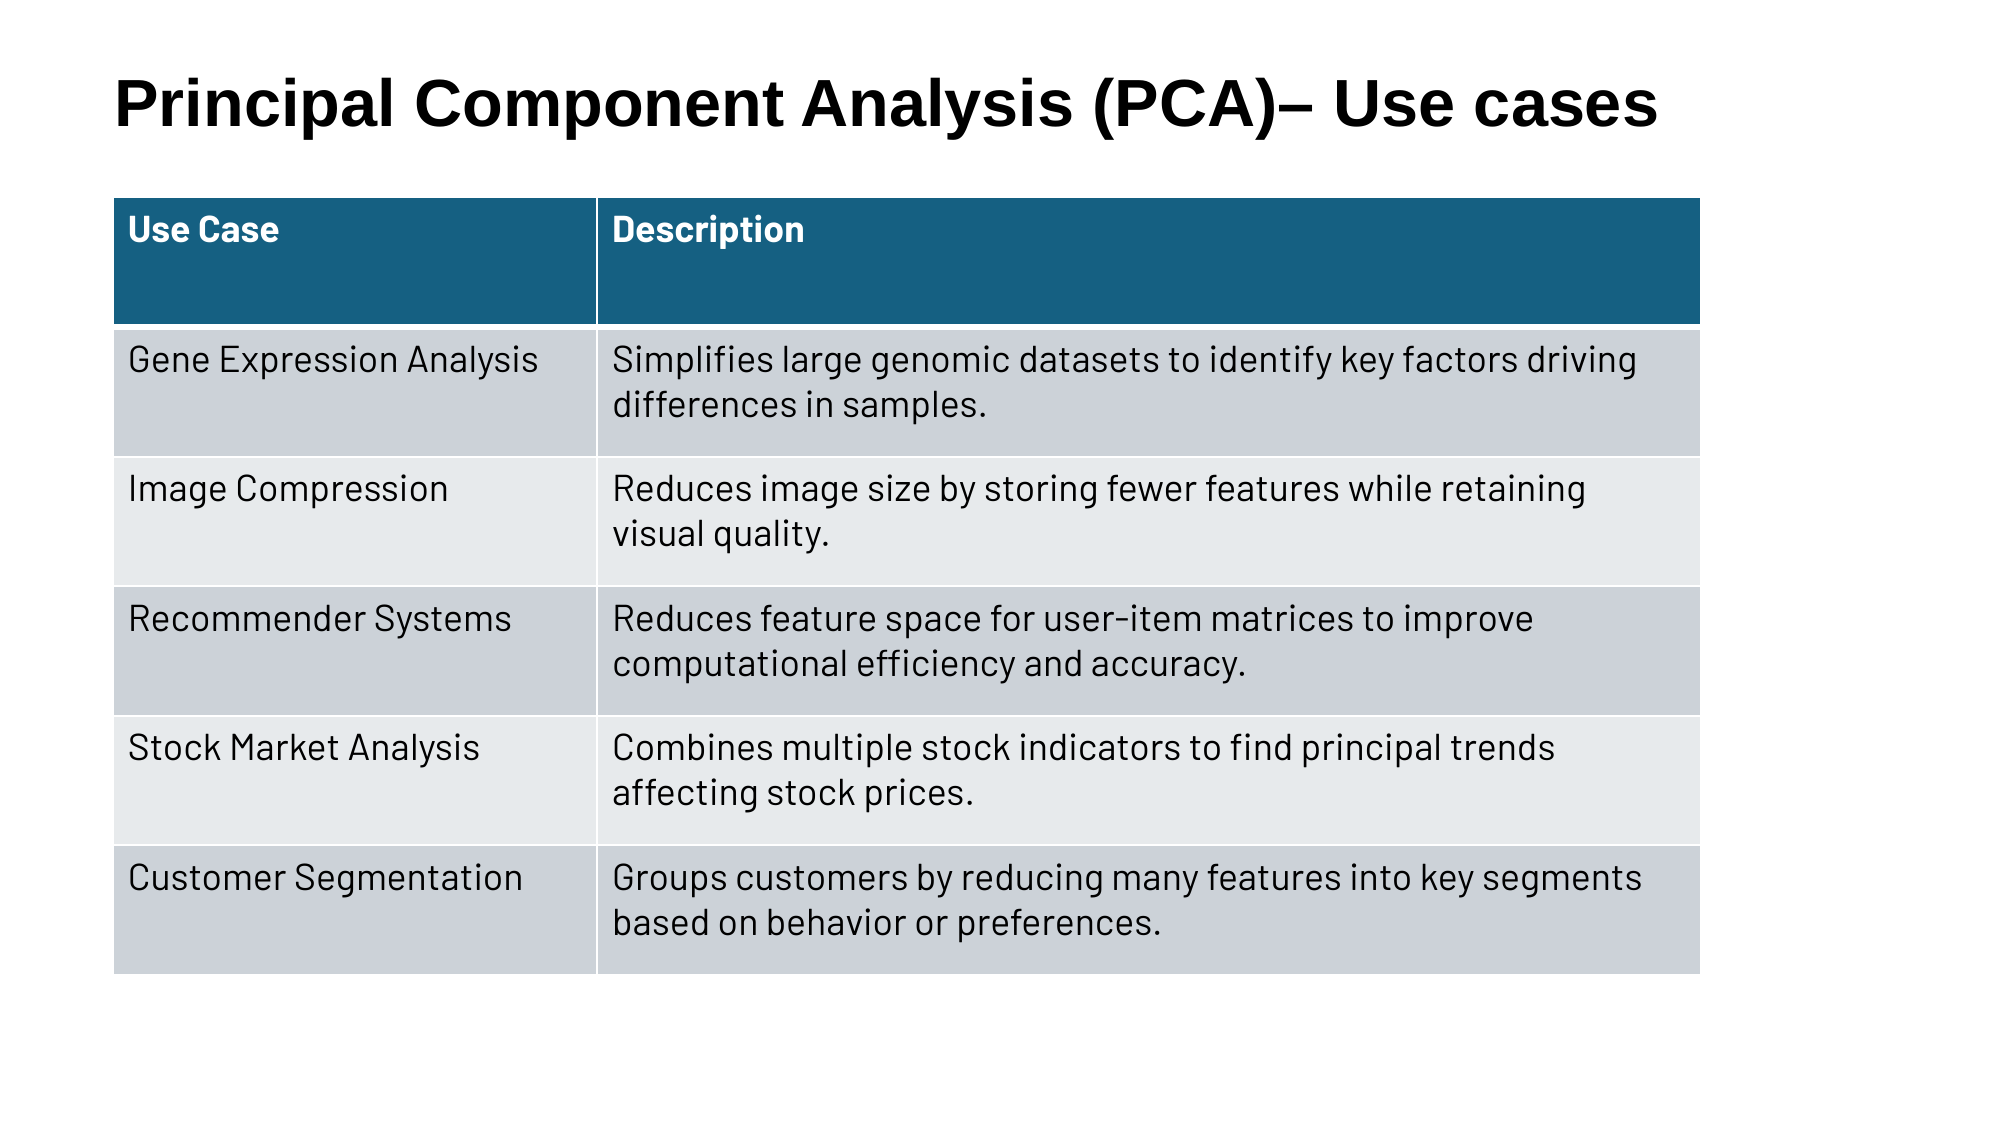

Principal Component Analysis (PCA)– Use cases

| Use Case | Description |
| --- | --- |
| Gene Expression Analysis | Simplifies large genomic datasets to identify key factors driving differences in samples. |
| Image Compression | Reduces image size by storing fewer features while retaining visual quality. |
| Recommender Systems | Reduces feature space for user-item matrices to improve computational efficiency and accuracy. |
| Stock Market Analysis | Combines multiple stock indicators to find principal trends affecting stock prices. |
| Customer Segmentation | Groups customers by reducing many features into key segments based on behavior or preferences. |